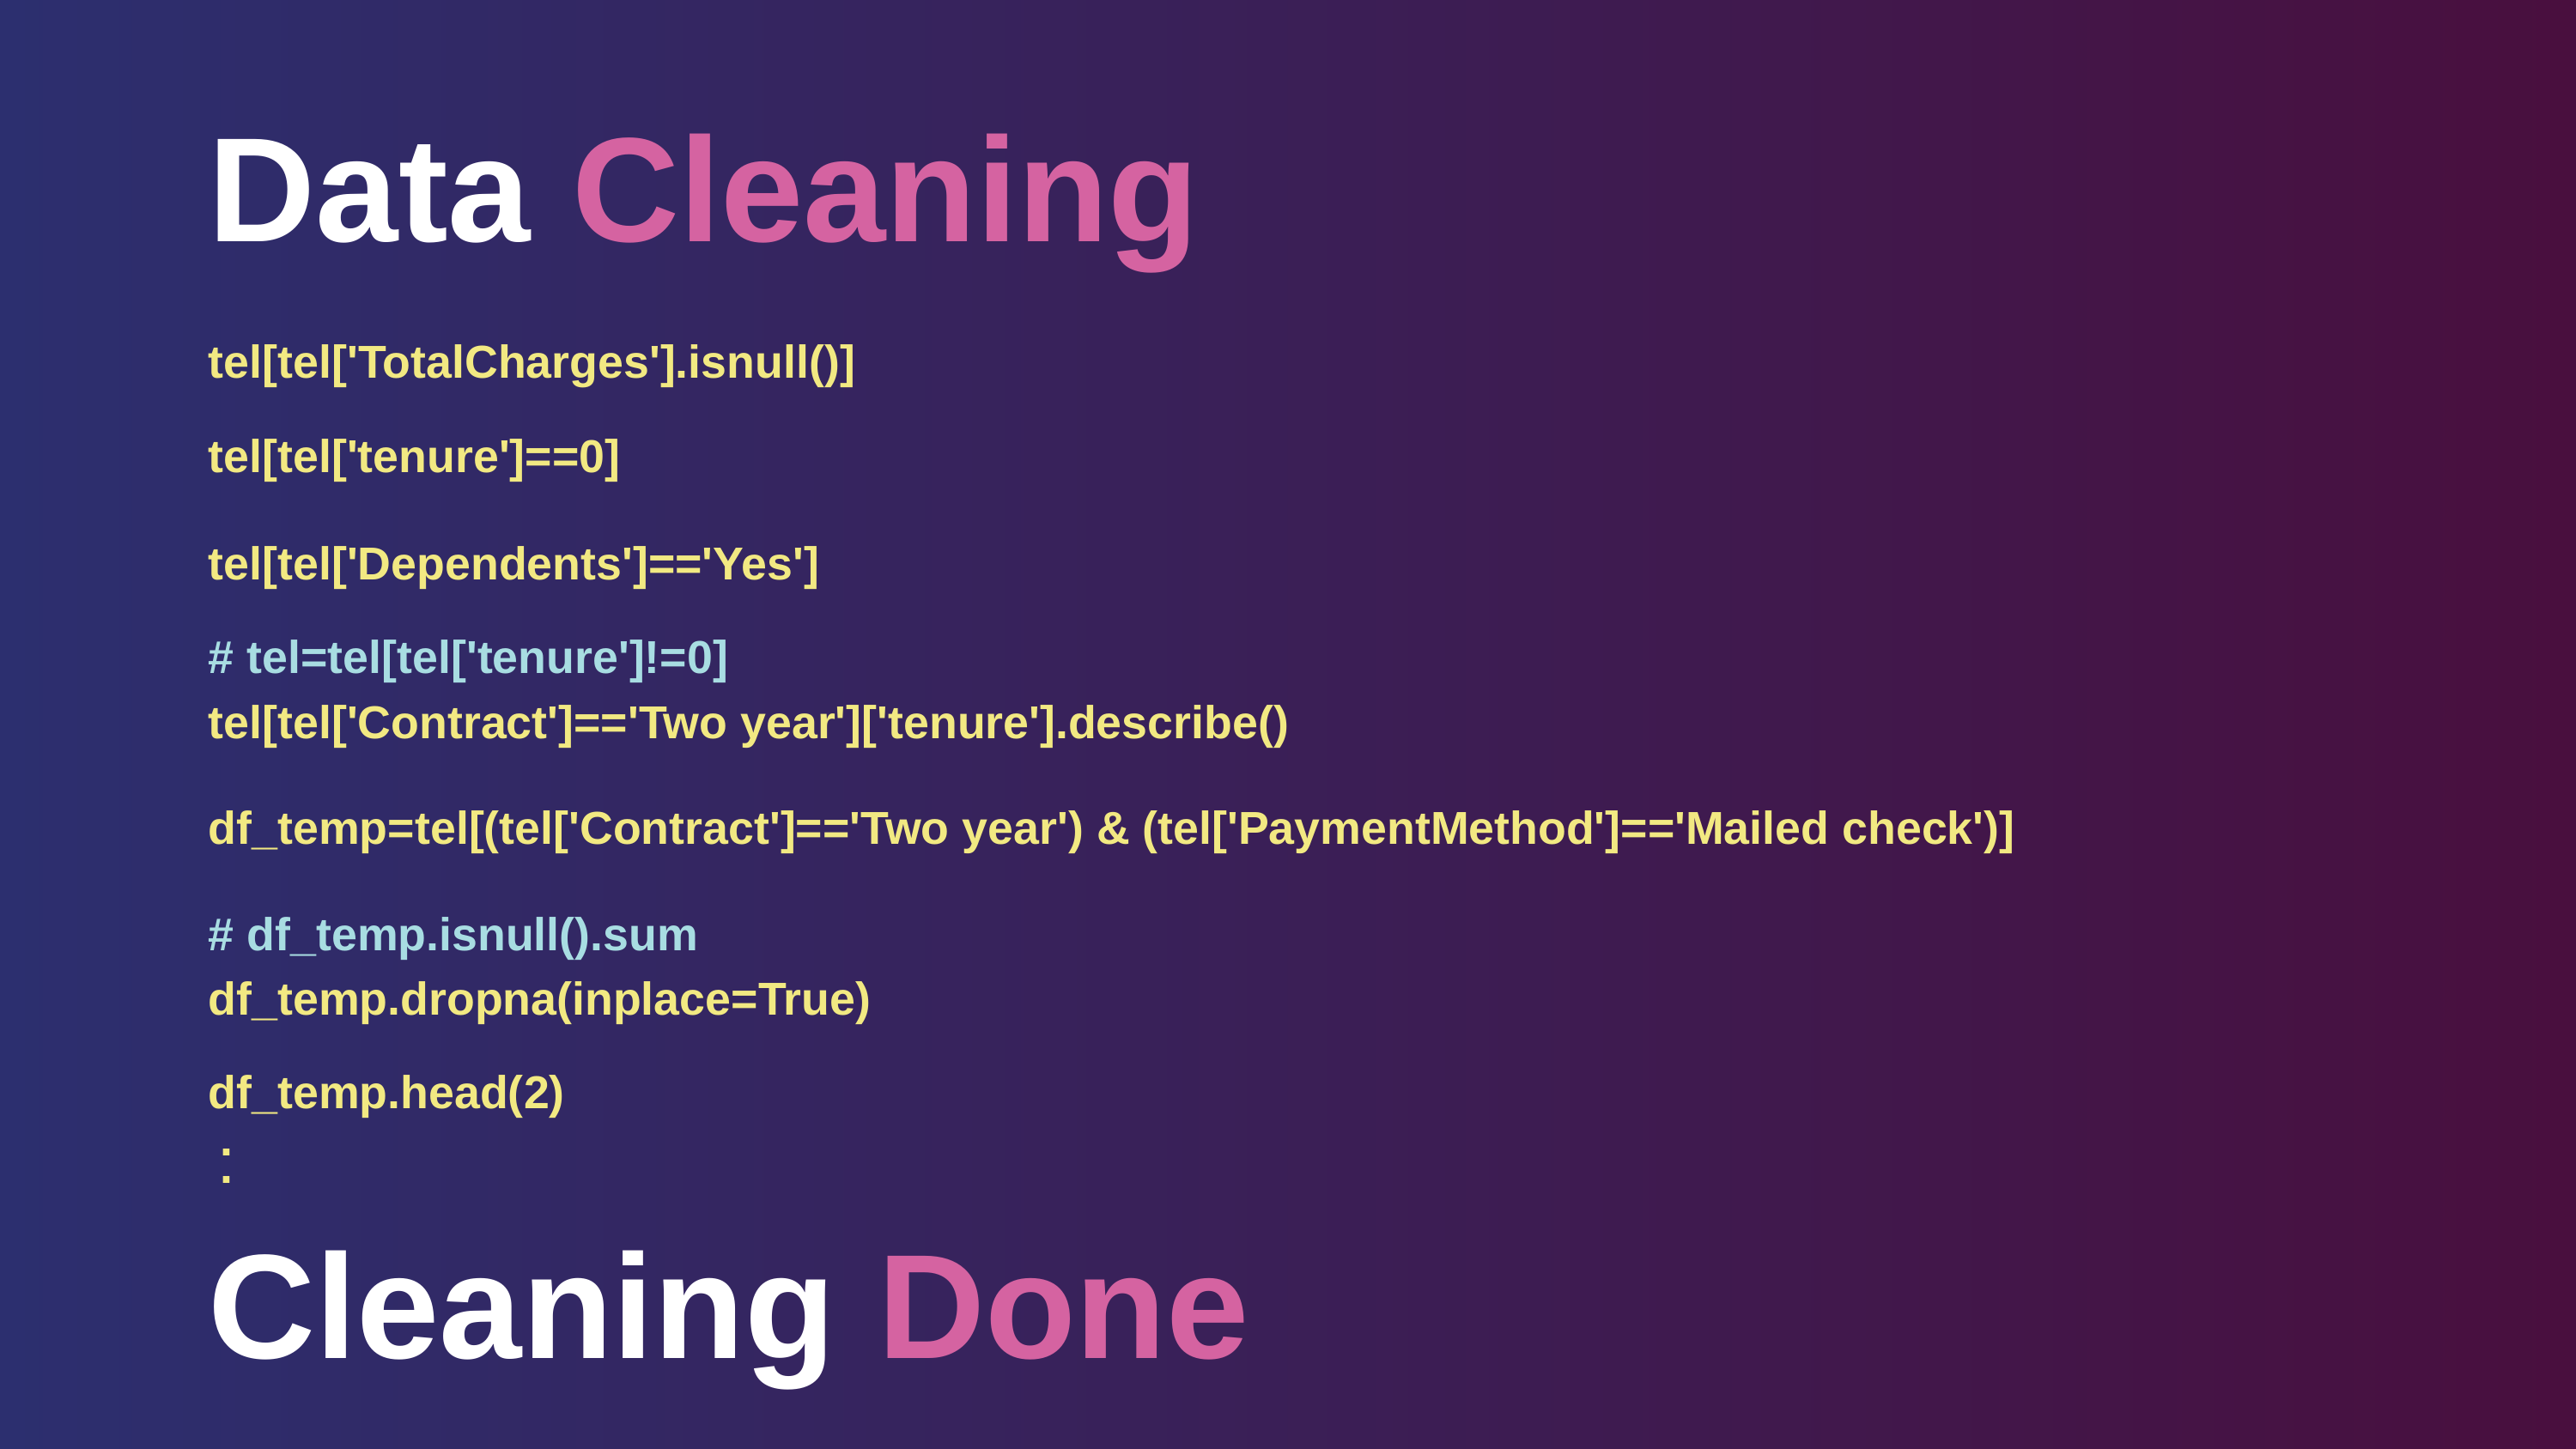

Data Cleaning
tel[tel['TotalCharges'].isnull()]
tel[tel['tenure']==0]
tel[tel['Dependents']=='Yes']
# tel=tel[tel['tenure']!=0]
tel[tel['Contract']=='Two year']['tenure'].describe()
df_temp=tel[(tel['Contract']=='Two year') & (tel['PaymentMethod']=='Mailed check')]
# df_temp.isnull().sum
df_temp.dropna(inplace=True)
df_temp.head(2)
.
.
Cleaning Done